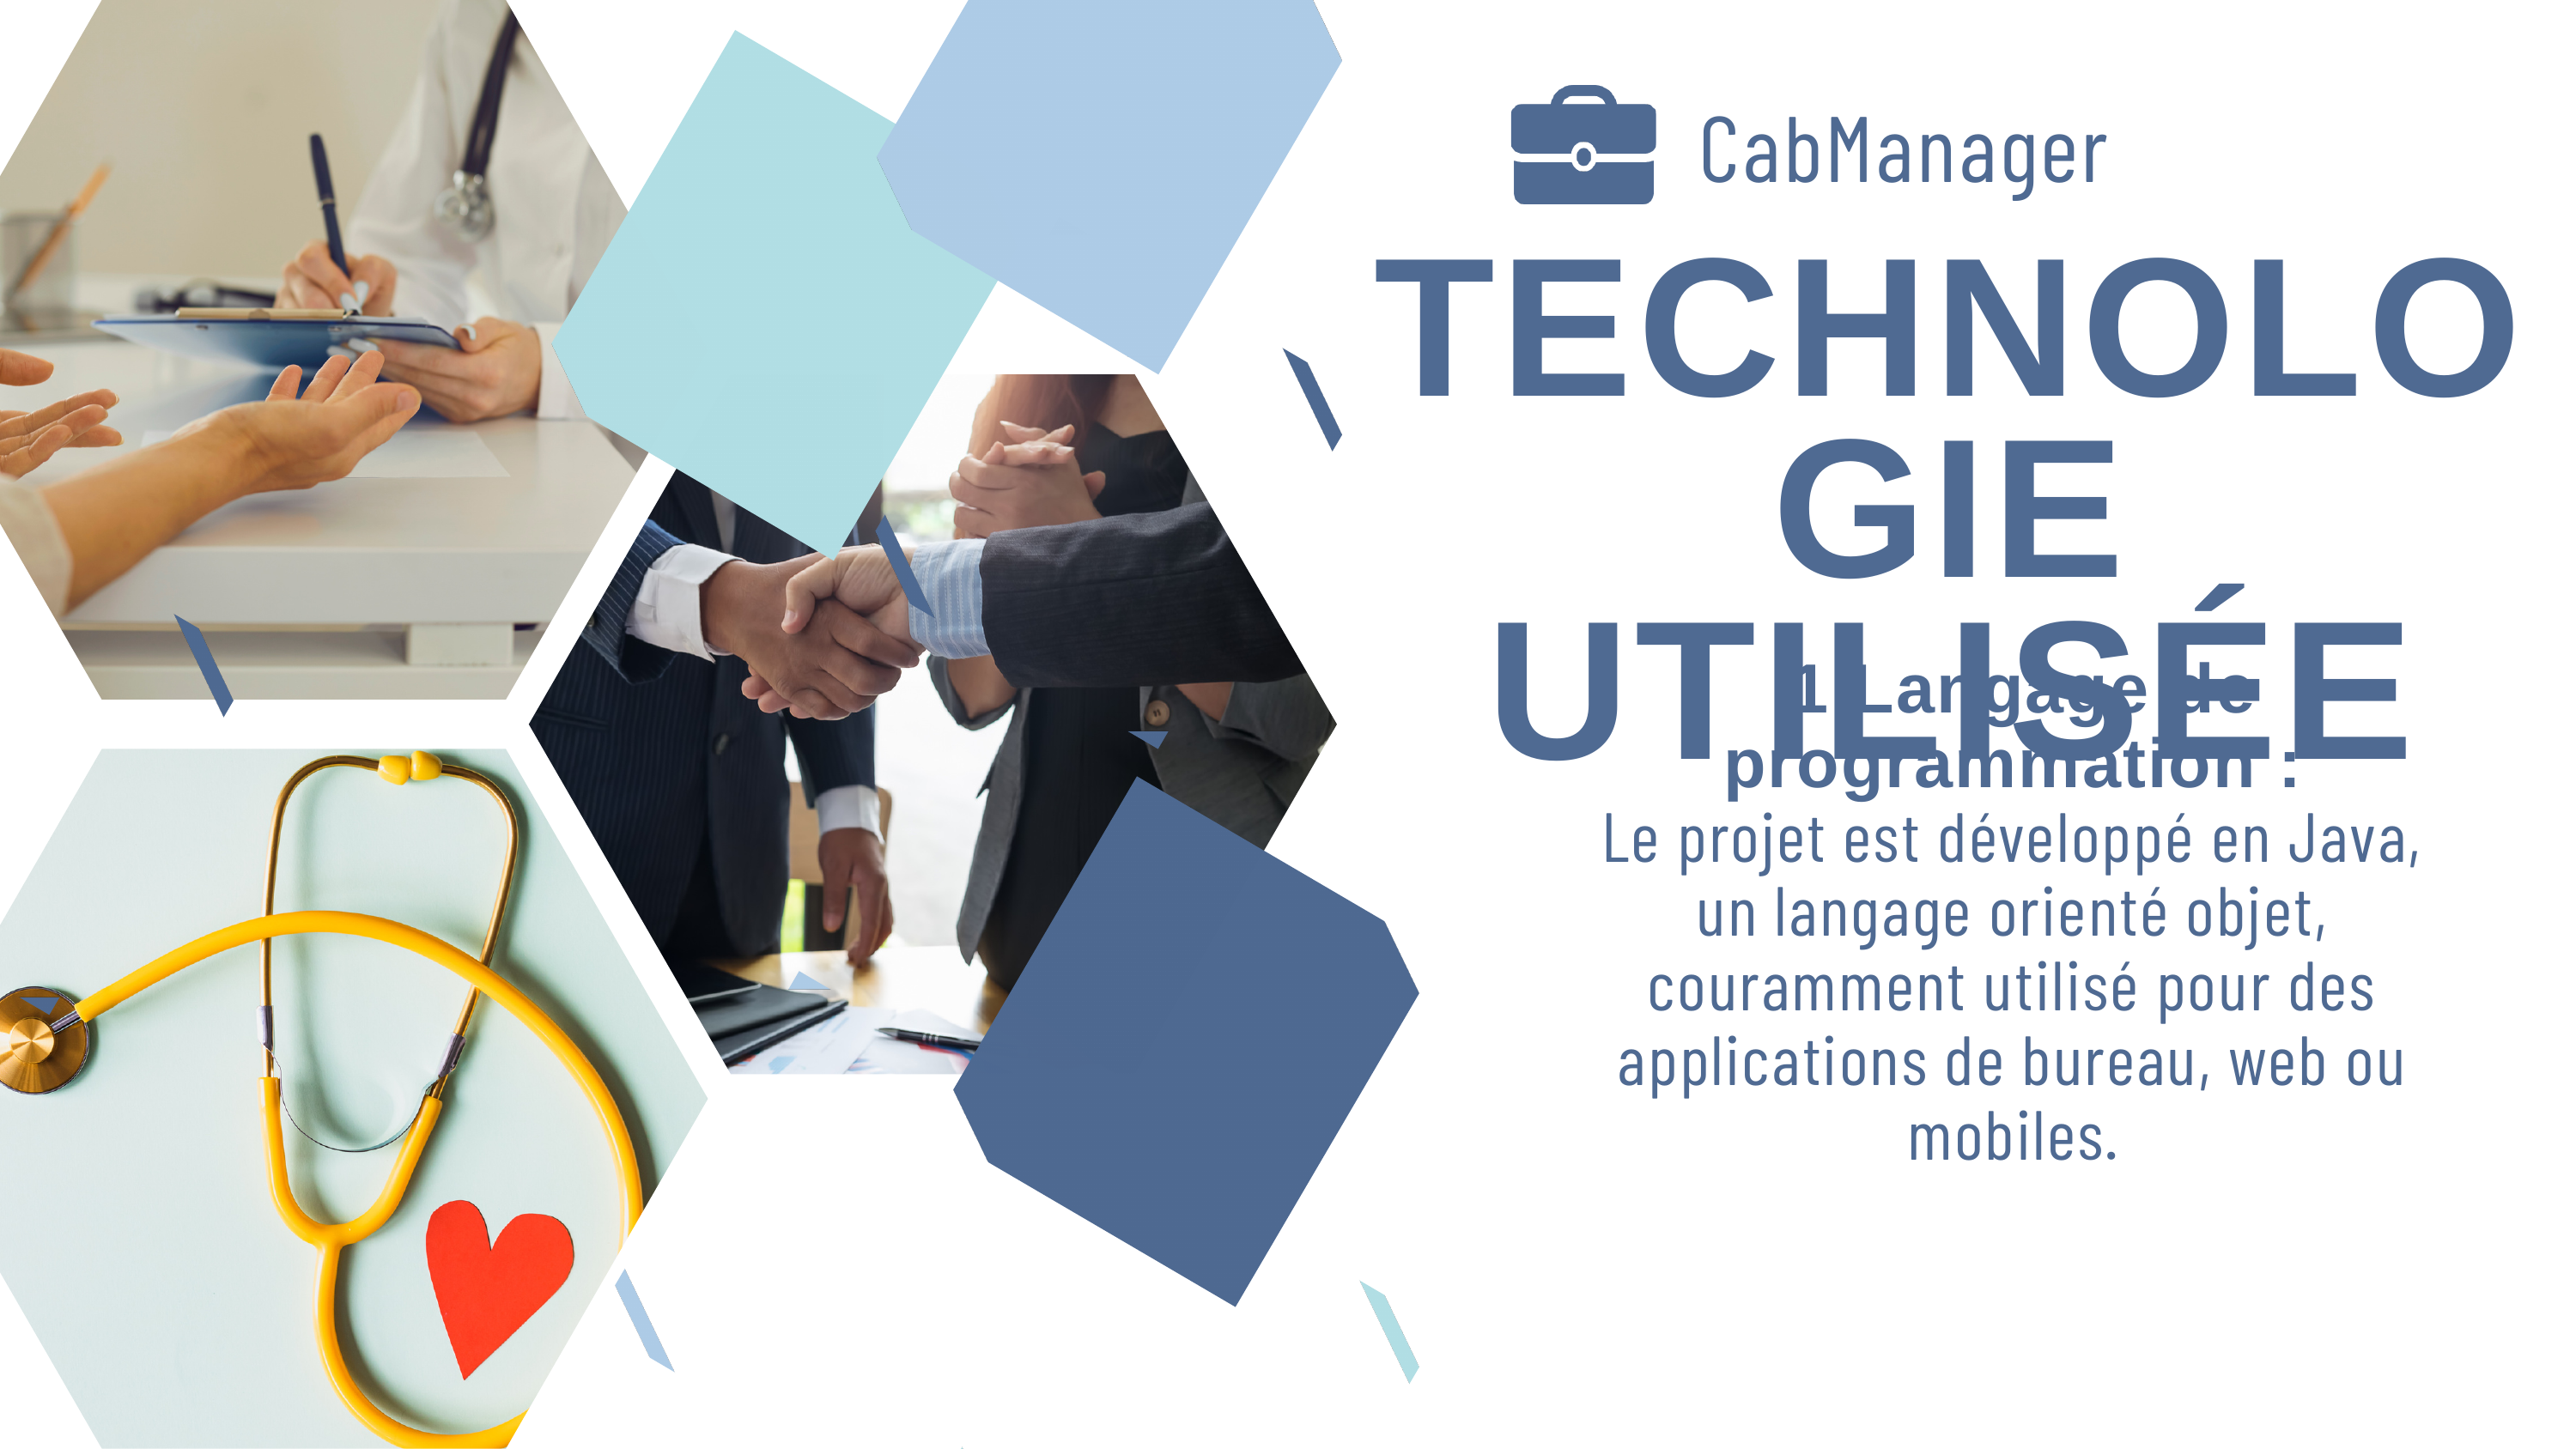

TECHNOLOGIE UTILISÉE

  CabManager

 1.Langage de programmation :
Le projet est développé en Java, un langage orienté objet, couramment utilisé pour des applications de bureau, web ou mobiles.